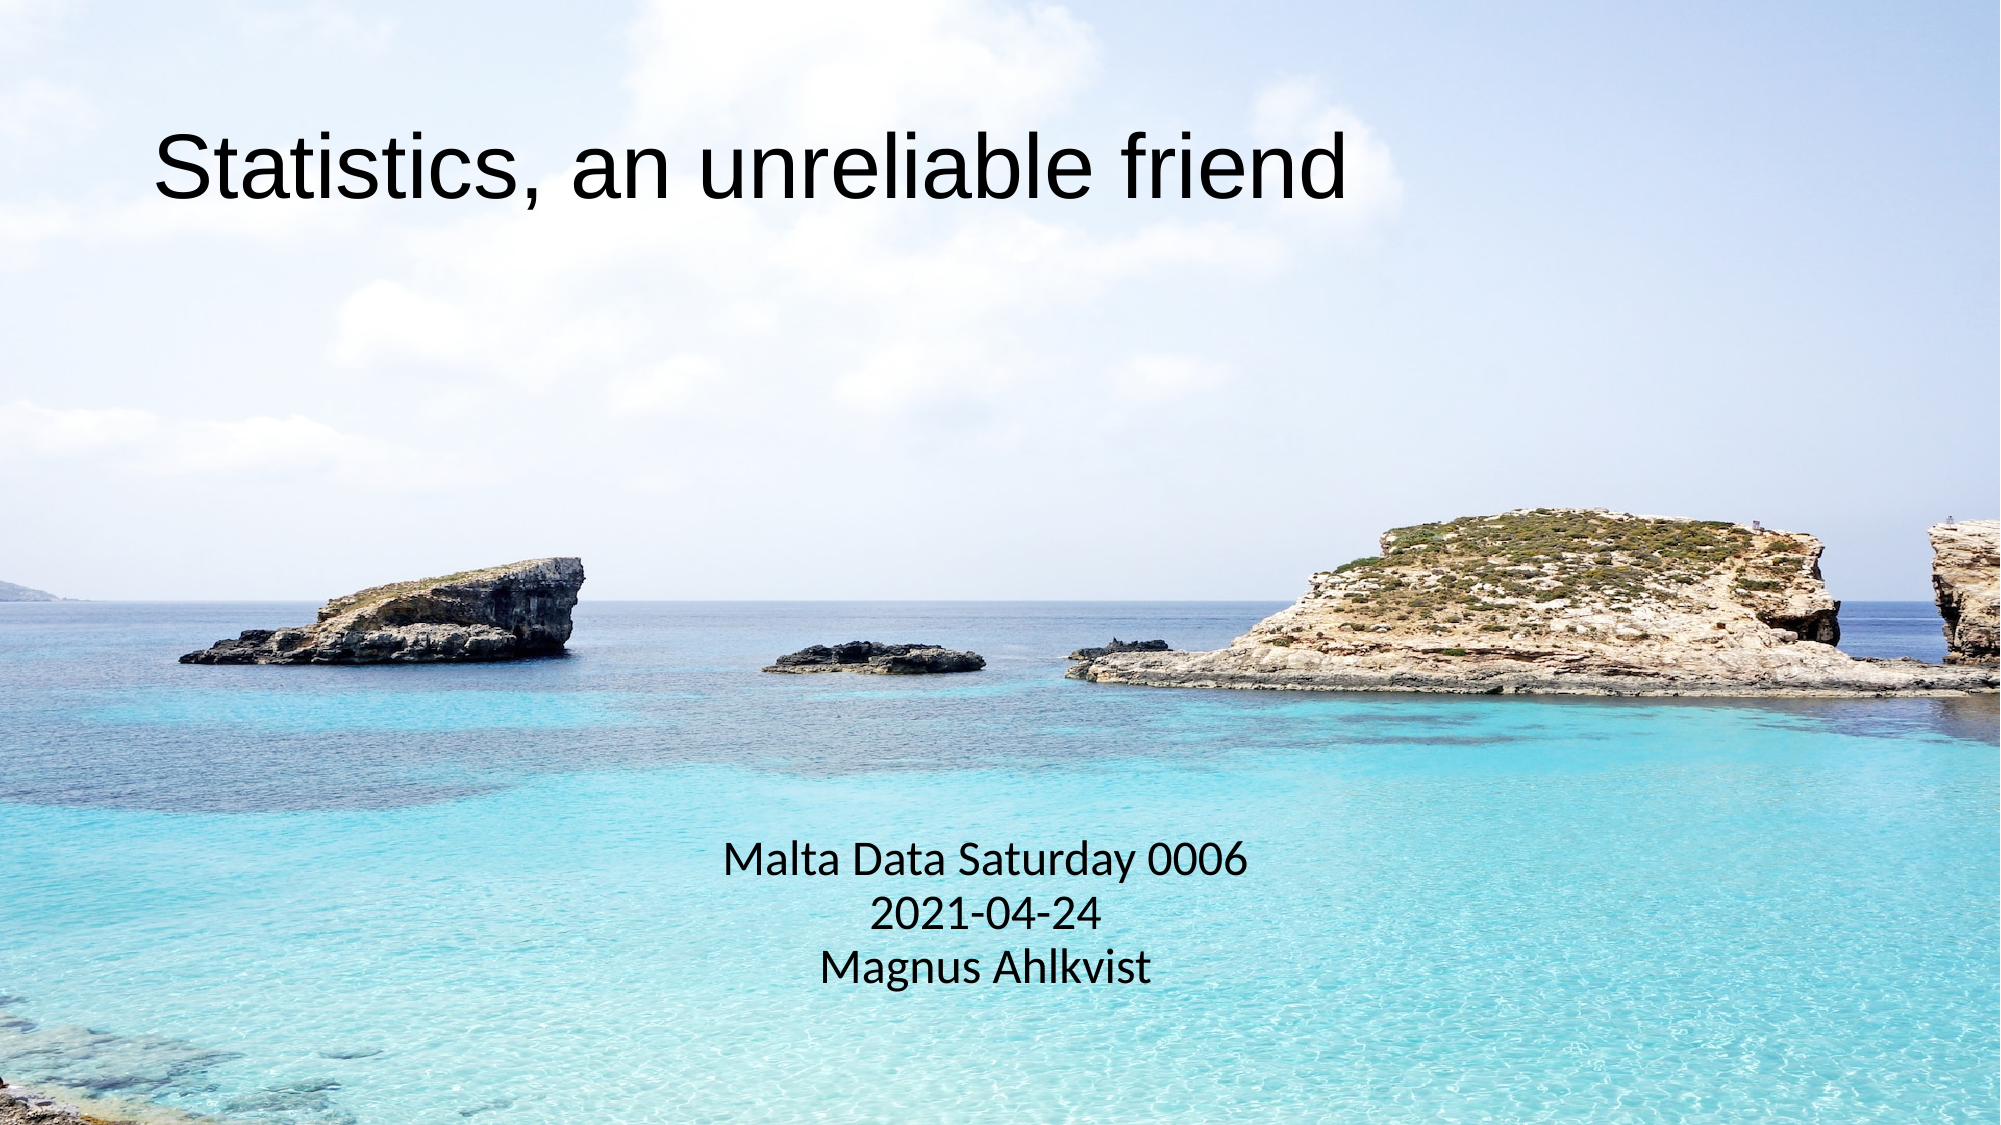

# Statistics, an unreliable friend
Malta Data Saturday 0006
2021-04-24
Magnus Ahlkvist